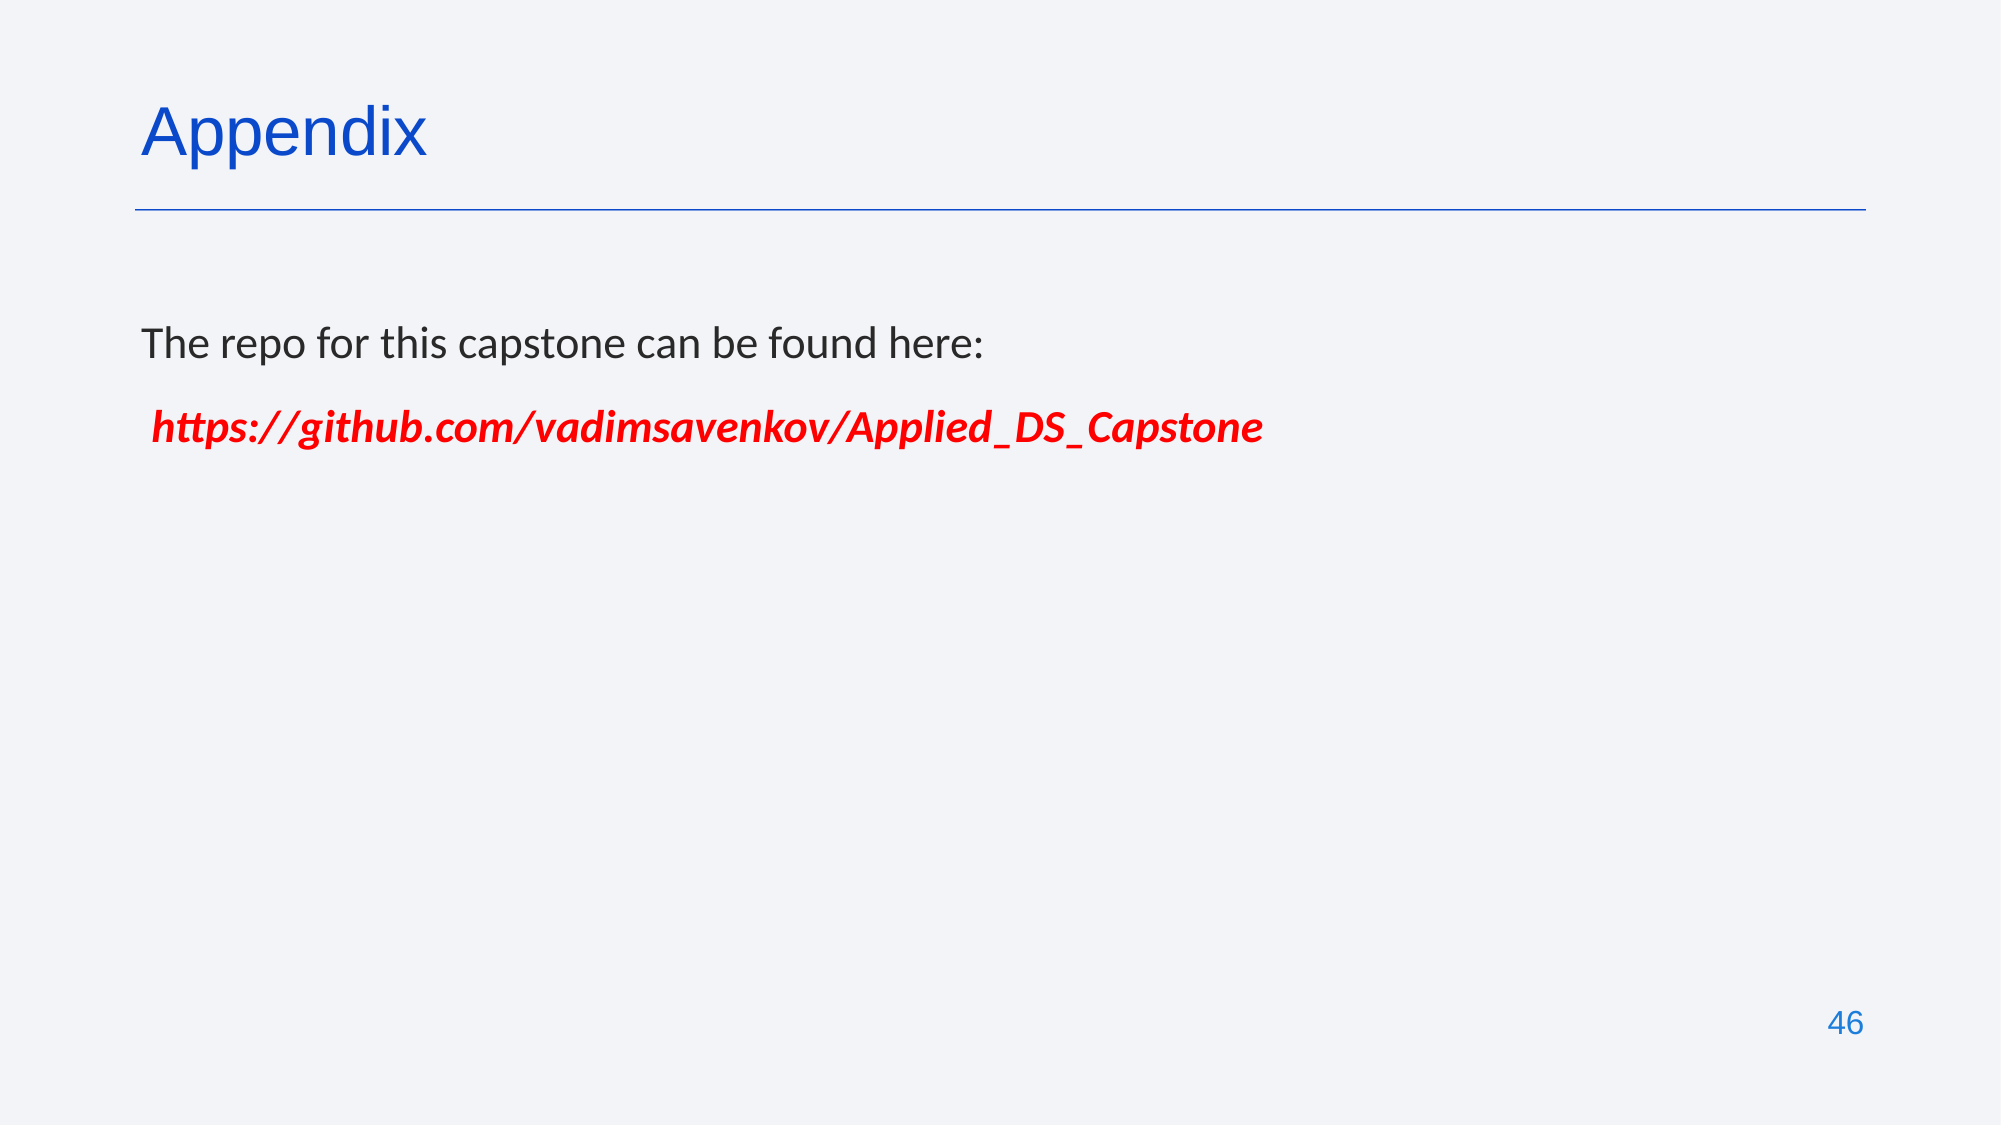

Appendix
The repo for this capstone can be found here:
 https://github.com/vadimsavenkov/Applied_DS_Capstone
46